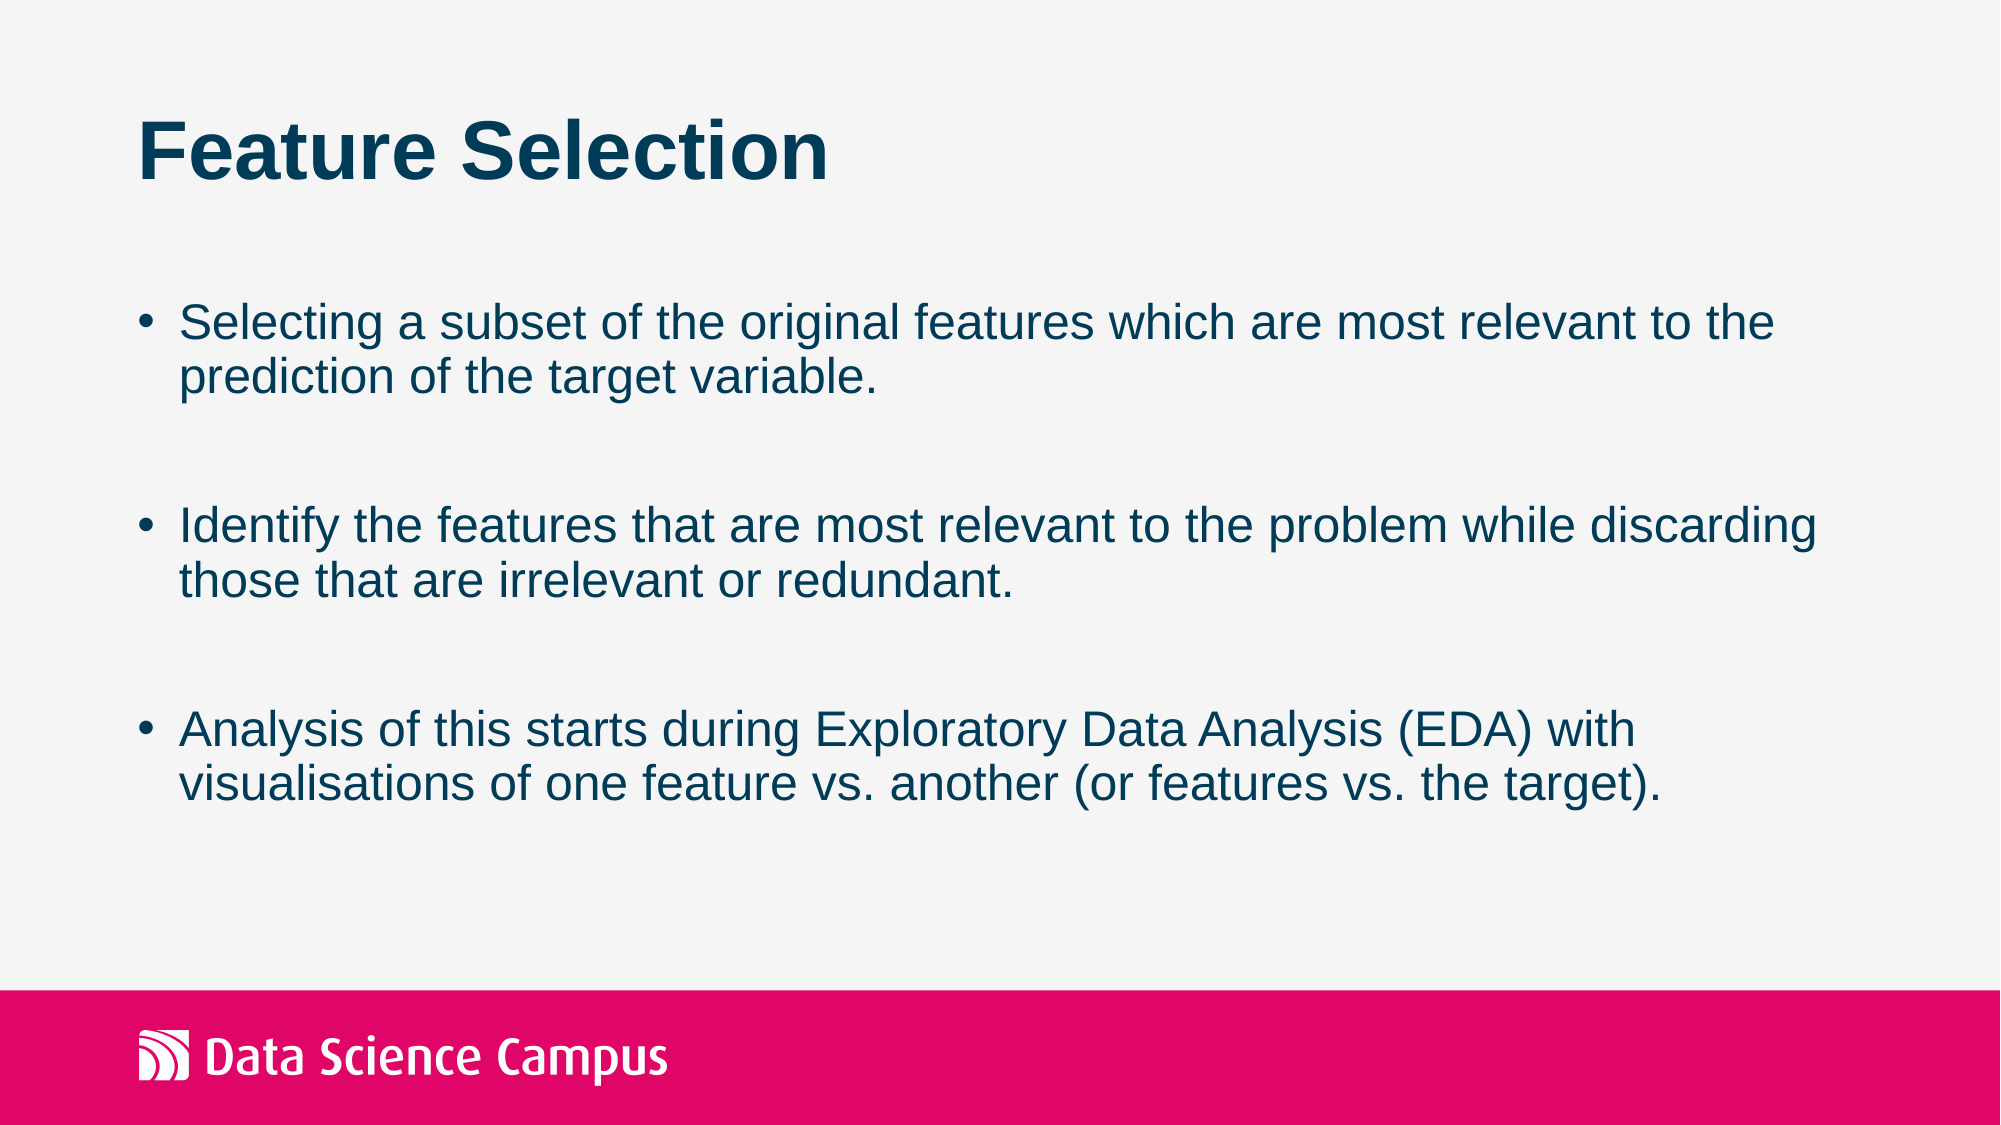

# Feature Selection

Selecting a subset of the original features which are most relevant to the prediction of the target variable.

Identify the features that are most relevant to the problem while discarding those that are irrelevant or redundant.

Analysis of this starts during Exploratory Data Analysis (EDA) with visualisations of one feature vs. another (or features vs. the target).